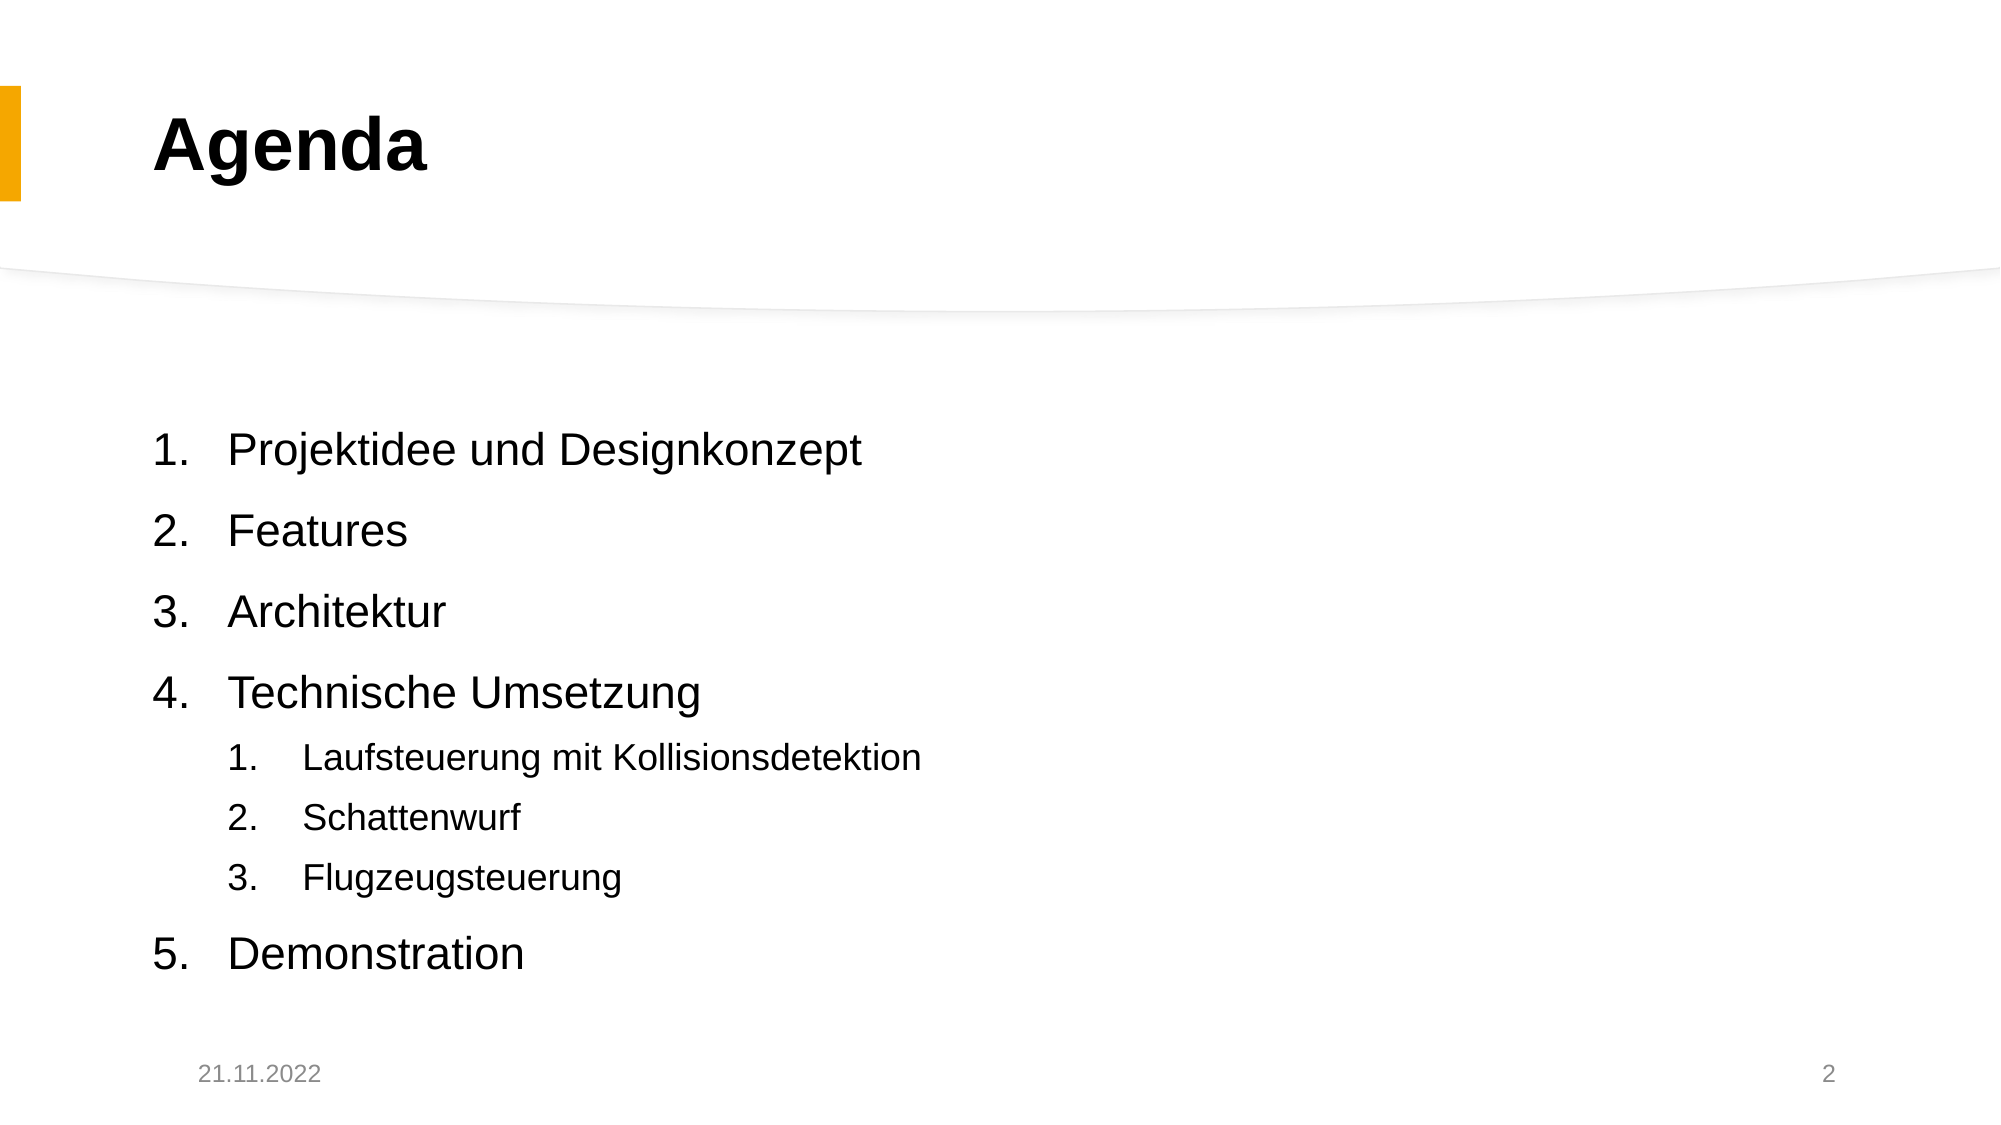

# Agenda

Projektidee und Designkonzept
Features
Architektur
Technische Umsetzung
Laufsteuerung mit Kollisionsdetektion
Schattenwurf
Flugzeugsteuerung
Demonstration
21.11.2022
Brandenburger, Braun, Schuler
2